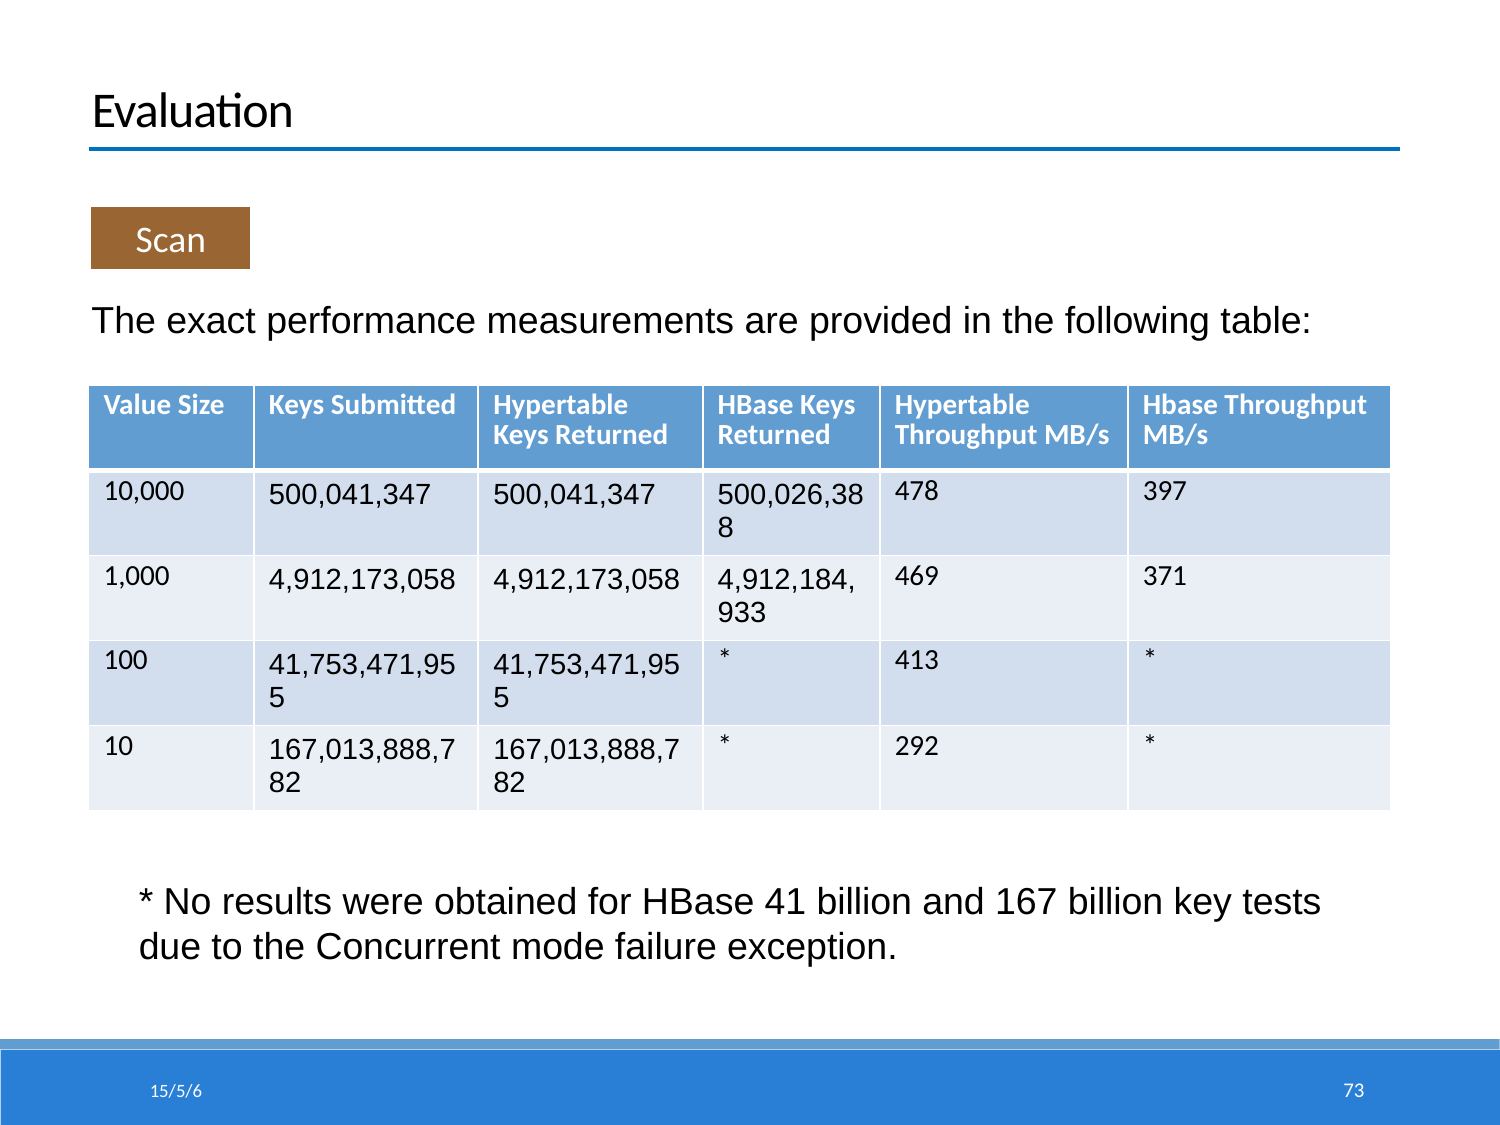

Evaluation
Scan
The exact performance measurements are provided in the following table:
| Value Size | Keys Submitted | Hypertable Keys Returned | HBase Keys Returned | Hypertable Throughput MB/s | Hbase Throughput MB/s |
| --- | --- | --- | --- | --- | --- |
| 10,000 | 500,041,347 | 500,041,347 | 500,026,388 | 478 | 397 |
| 1,000 | 4,912,173,058 | 4,912,173,058 | 4,912,184,933 | 469 | 371 |
| 100 | 41,753,471,955 | 41,753,471,955 | \* | 413 | \* |
| 10 | 167,013,888,782 | 167,013,888,782 | \* | 292 | \* |
* No results were obtained for HBase 41 billion and 167 billion key tests due to the Concurrent mode failure exception.
15/5/6
73